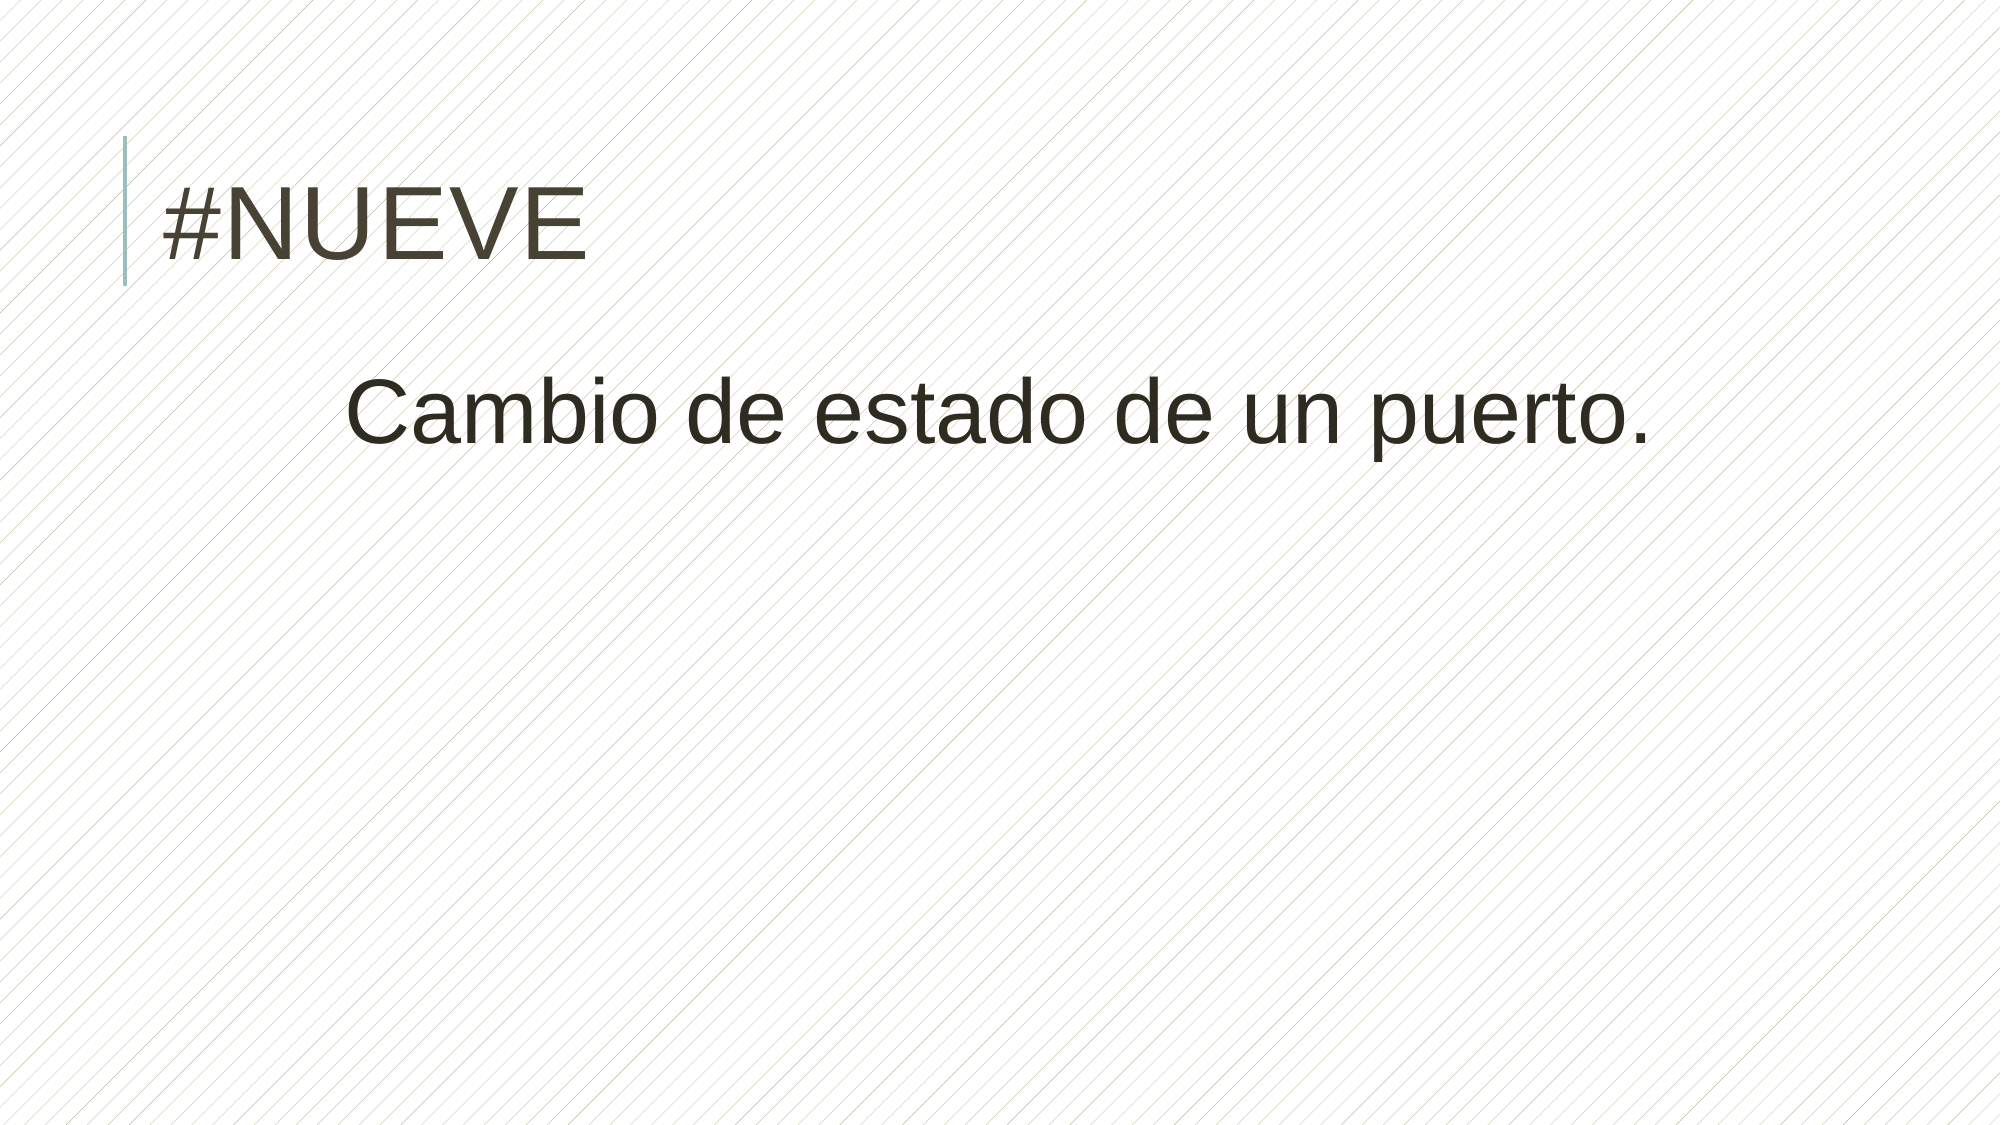

# #nueve
Cambio de estado de un puerto.